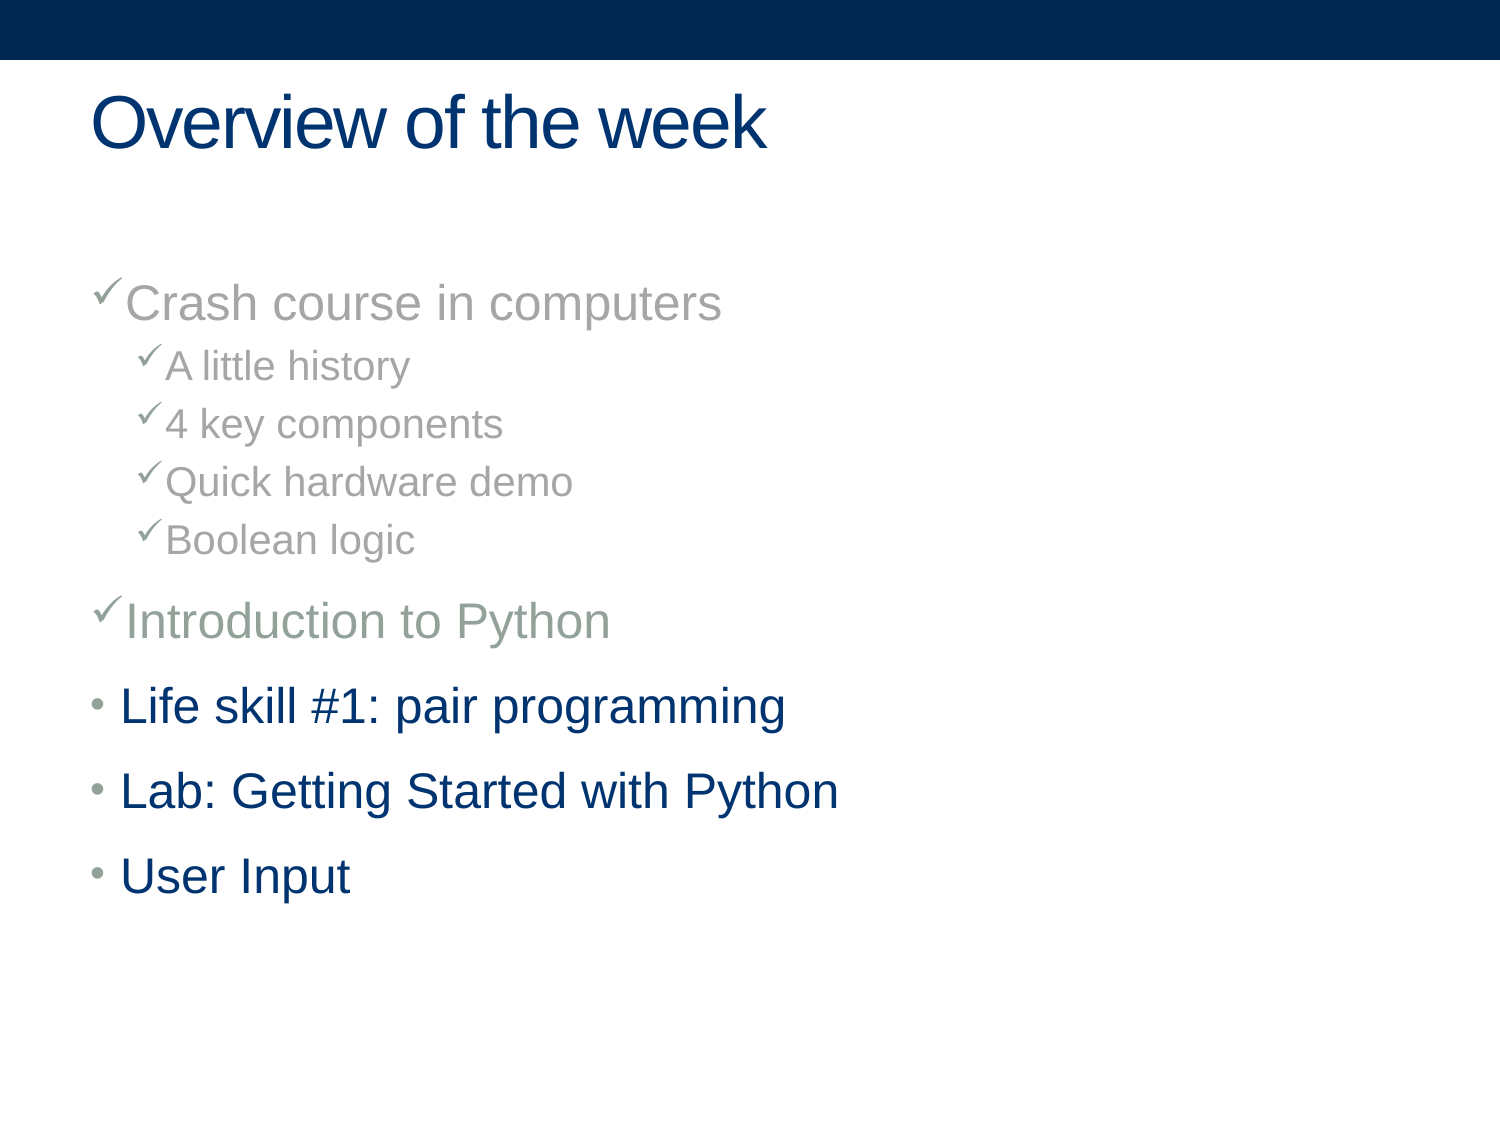

# Overview of the week
Crash course in computers
A little history
4 key components
Quick hardware demo
Boolean logic
Introduction to Python
Life skill #1: pair programming
Lab: Getting Started with Python
User Input